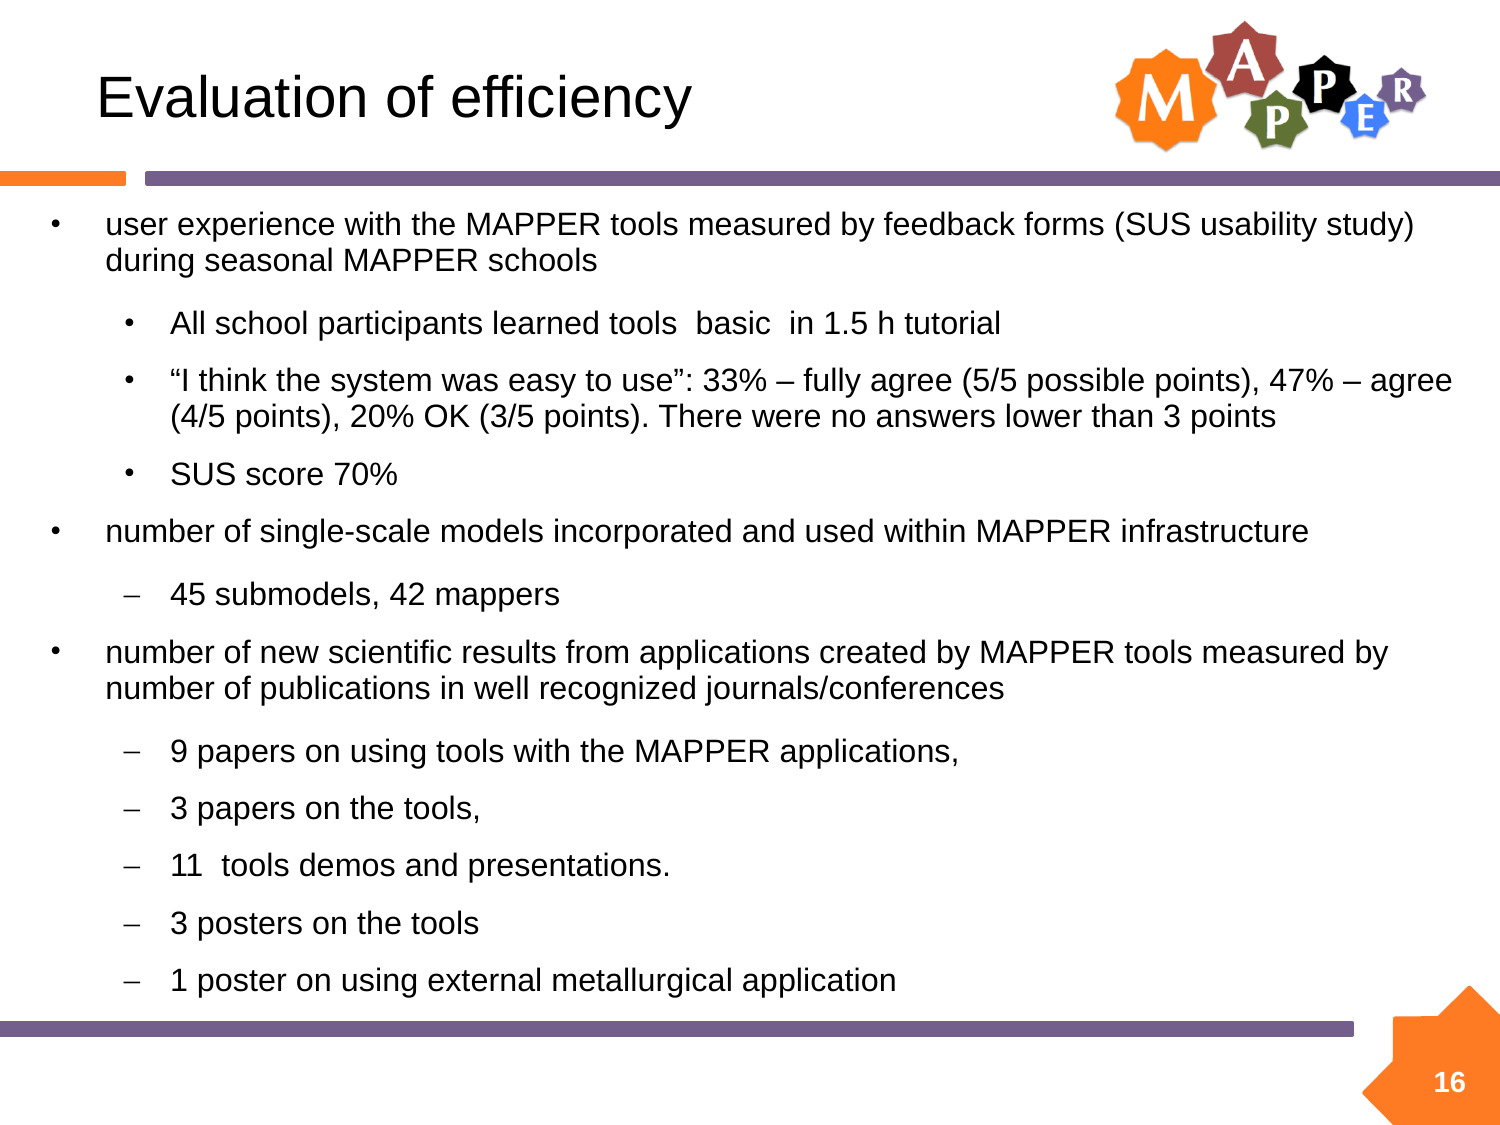

Evaluation of efficiency
user experience with the MAPPER tools measured by feedback forms (SUS usability study) during seasonal MAPPER schools
All school participants learned tools  basic  in 1.5 h tutorial
“I think the system was easy to use”: 33% – fully agree (5/5 possible points), 47% – agree (4/5 points), 20% OK (3/5 points). There were no answers lower than 3 points
SUS score 70%
number of single-scale models incorporated and used within MAPPER infrastructure
45 submodels, 42 mappers
number of new scientific results from applications created by MAPPER tools measured by number of publications in well recognized journals/conferences
9 papers on using tools with the MAPPER applications,
3 papers on the tools,
11  tools demos and presentations.
3 posters on the tools
1 poster on using external metallurgical application